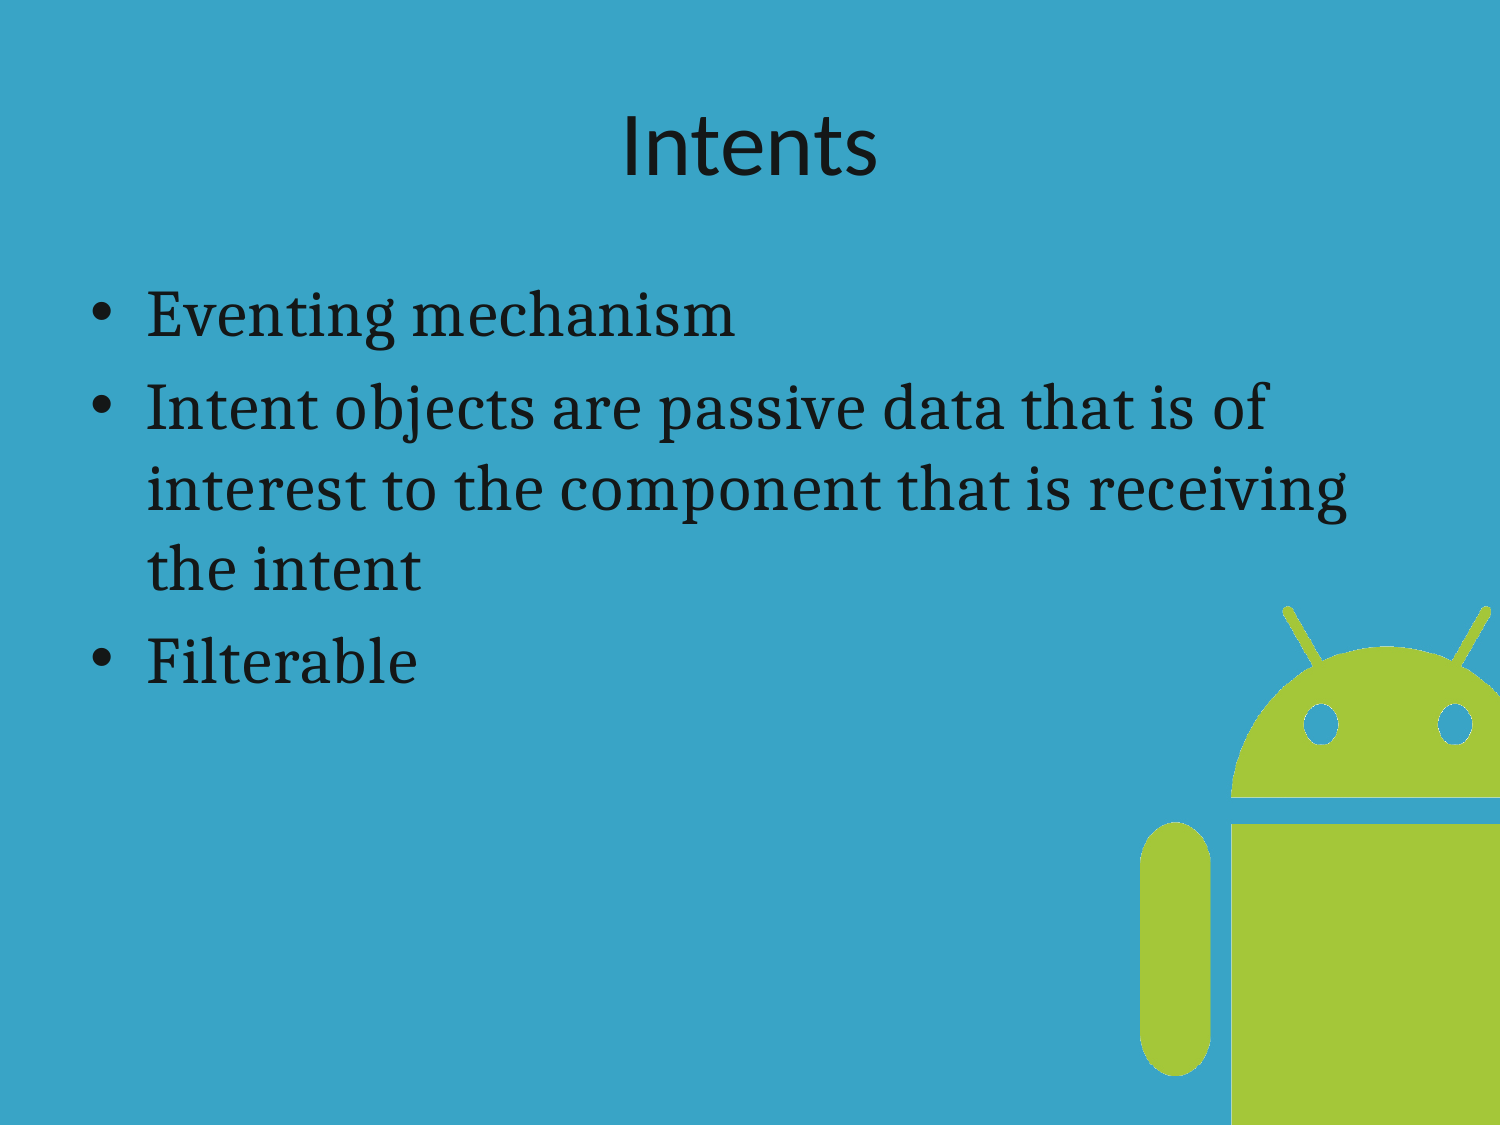

# Intents
Eventing mechanism
Intent objects are passive data that is of interest to the component that is receiving the intent
Filterable